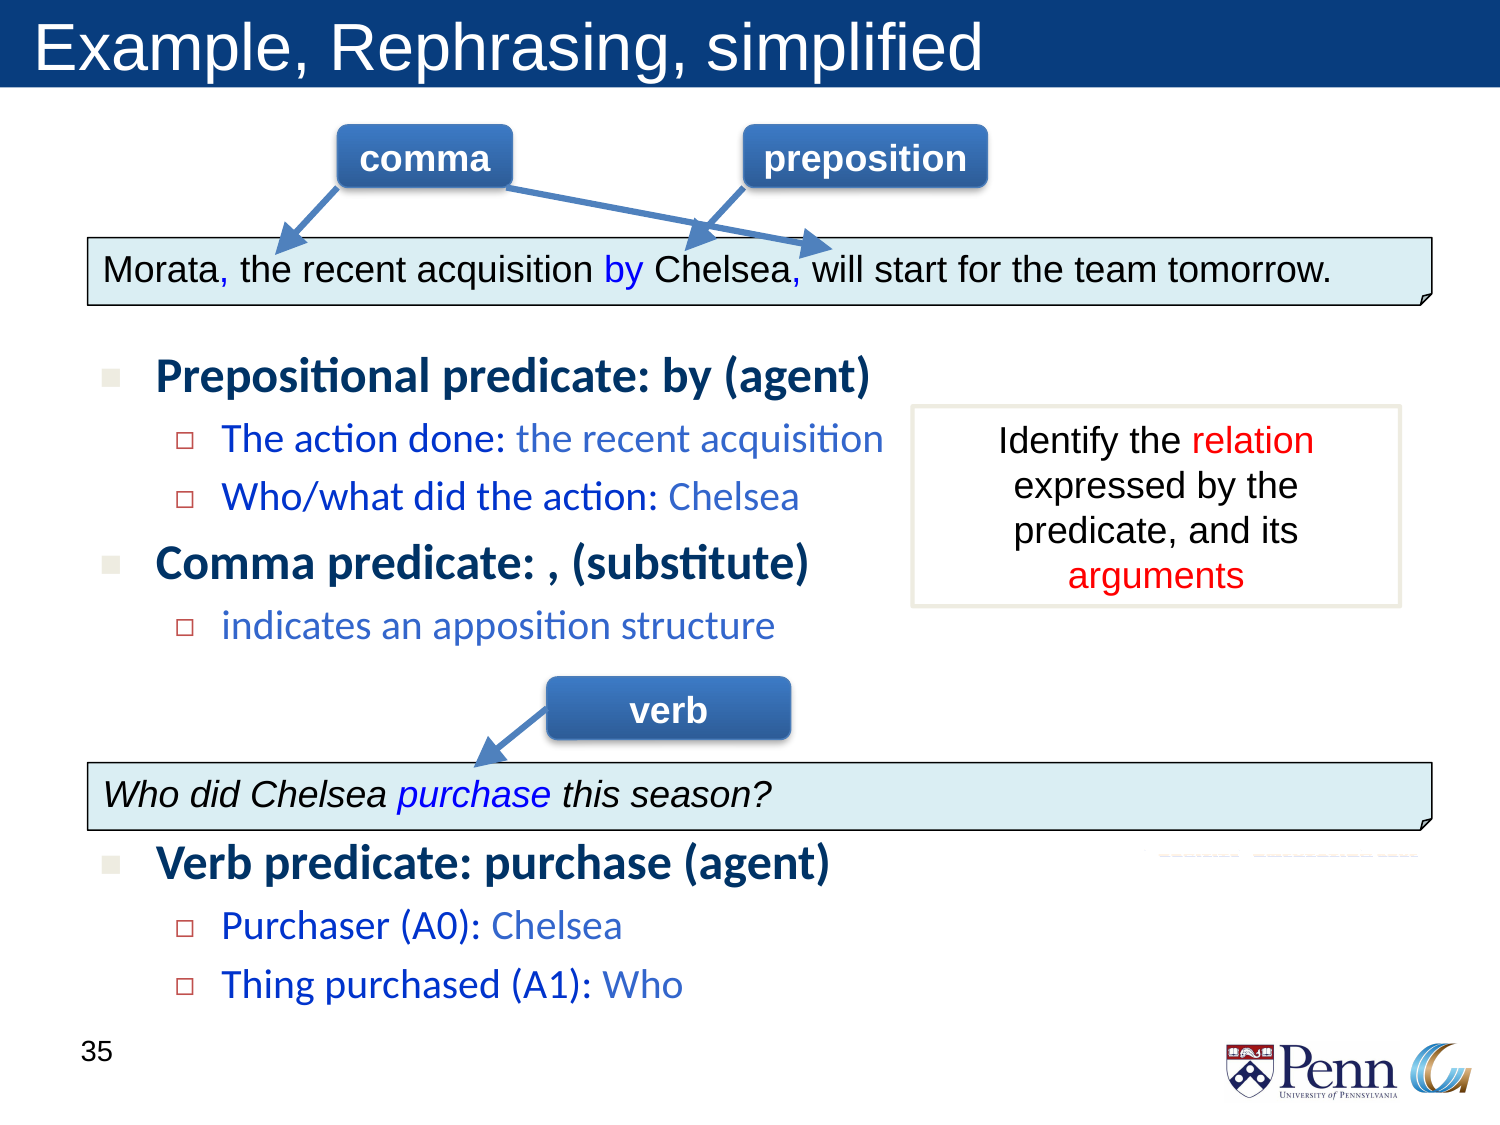

# Example, Rephrasing, simplified
comma
preposition
Morata, the recent acquisition by Chelsea, will start for the team tomorrow.
Prepositional predicate: by (agent)
The action done: the recent acquisition
Who/what did the action: Chelsea
Comma predicate: , (substitute)
indicates an apposition structure
Identify the relation expressed by the predicate, and its arguments
verb
Who did Chelsea purchase this season?

Verb predicate: purchase (agent)
Purchaser (A0): Chelsea
Thing purchased (A1): Who
35